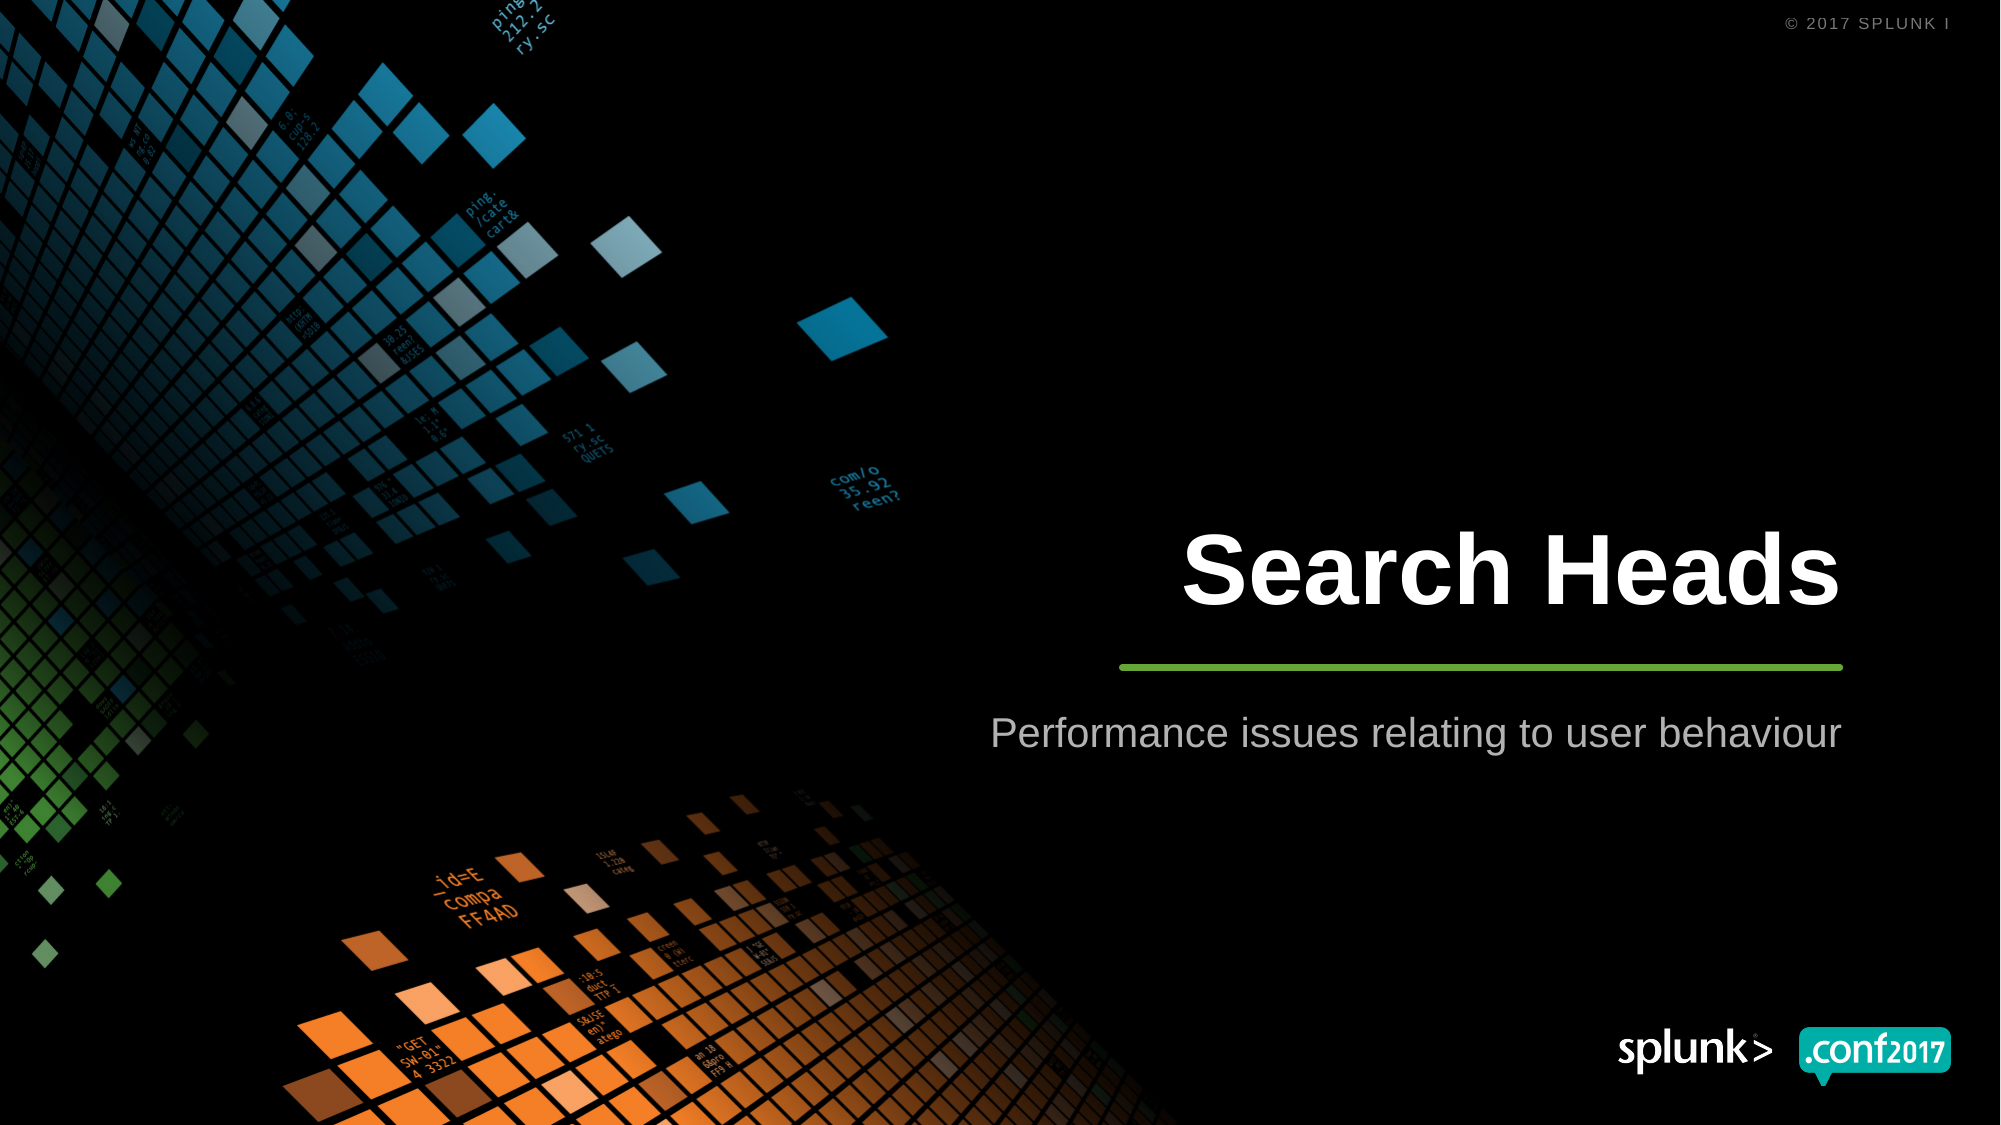

# Search Heads
Performance issues relating to user behaviour